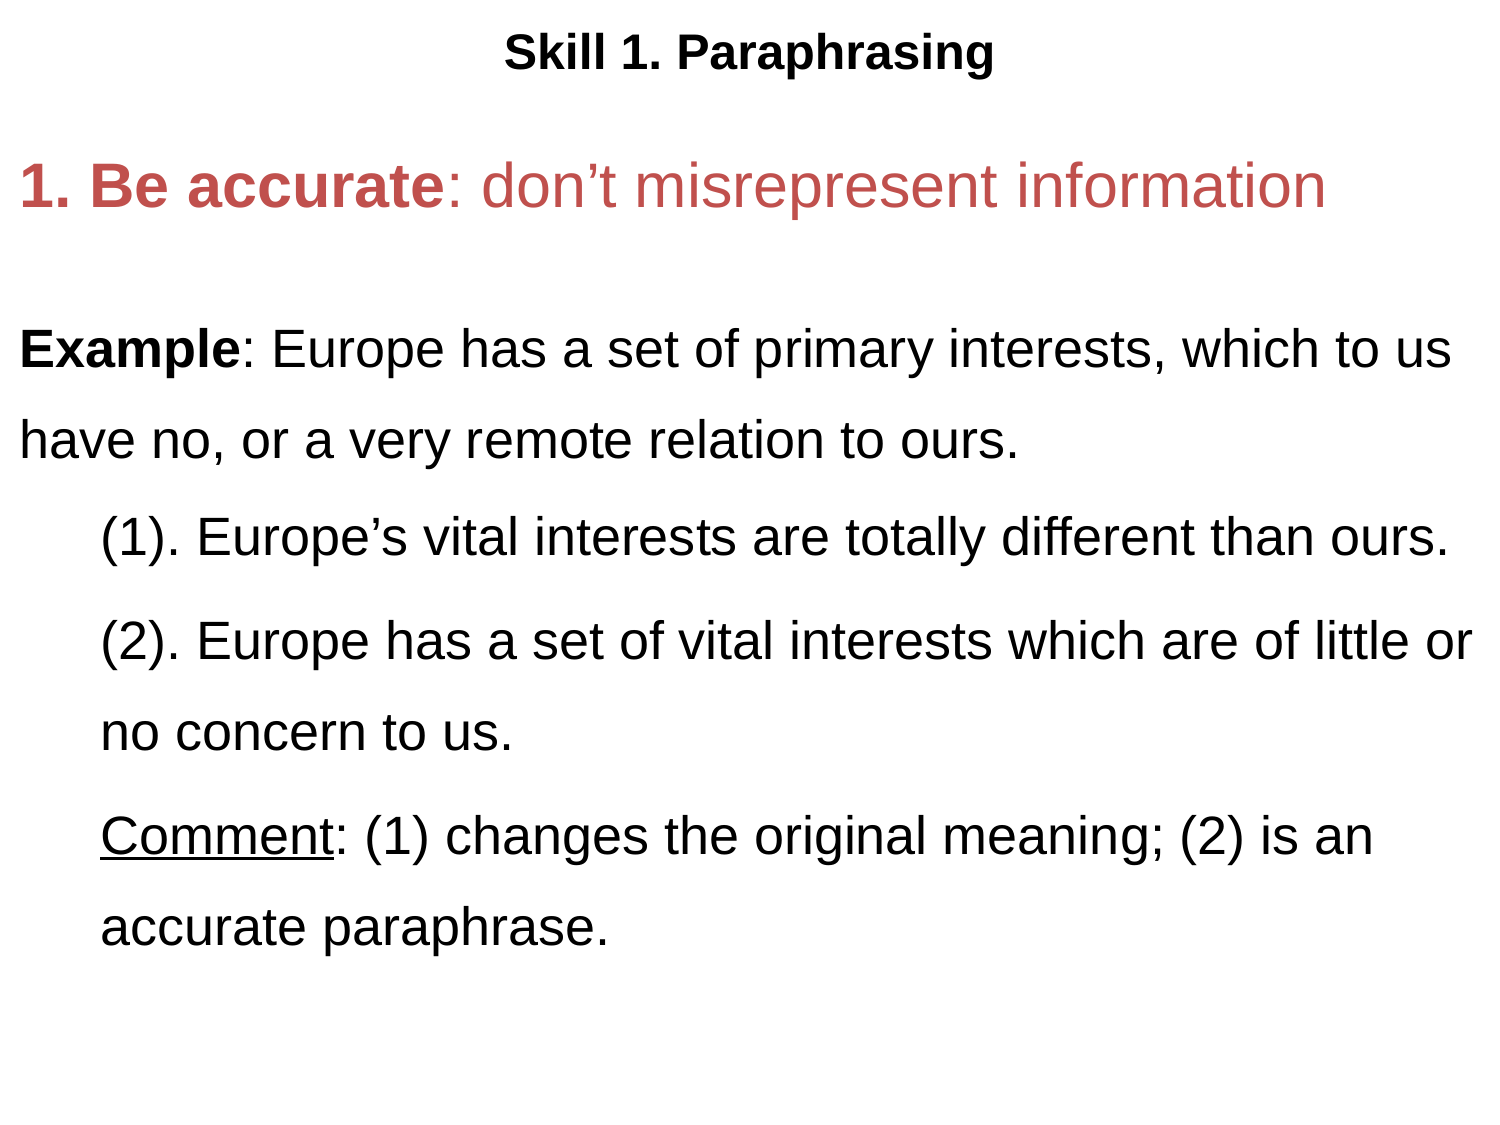

Skill 1. Paraphrasing
1. Be accurate: don’t misrepresent information

Example: Europe has a set of primary interests, which to us have no, or a very remote relation to ours.
(1). Europe’s vital interests are totally different than ours.
(2). Europe has a set of vital interests which are of little or no concern to us.
Comment: (1) changes the original meaning; (2) is an accurate paraphrase.